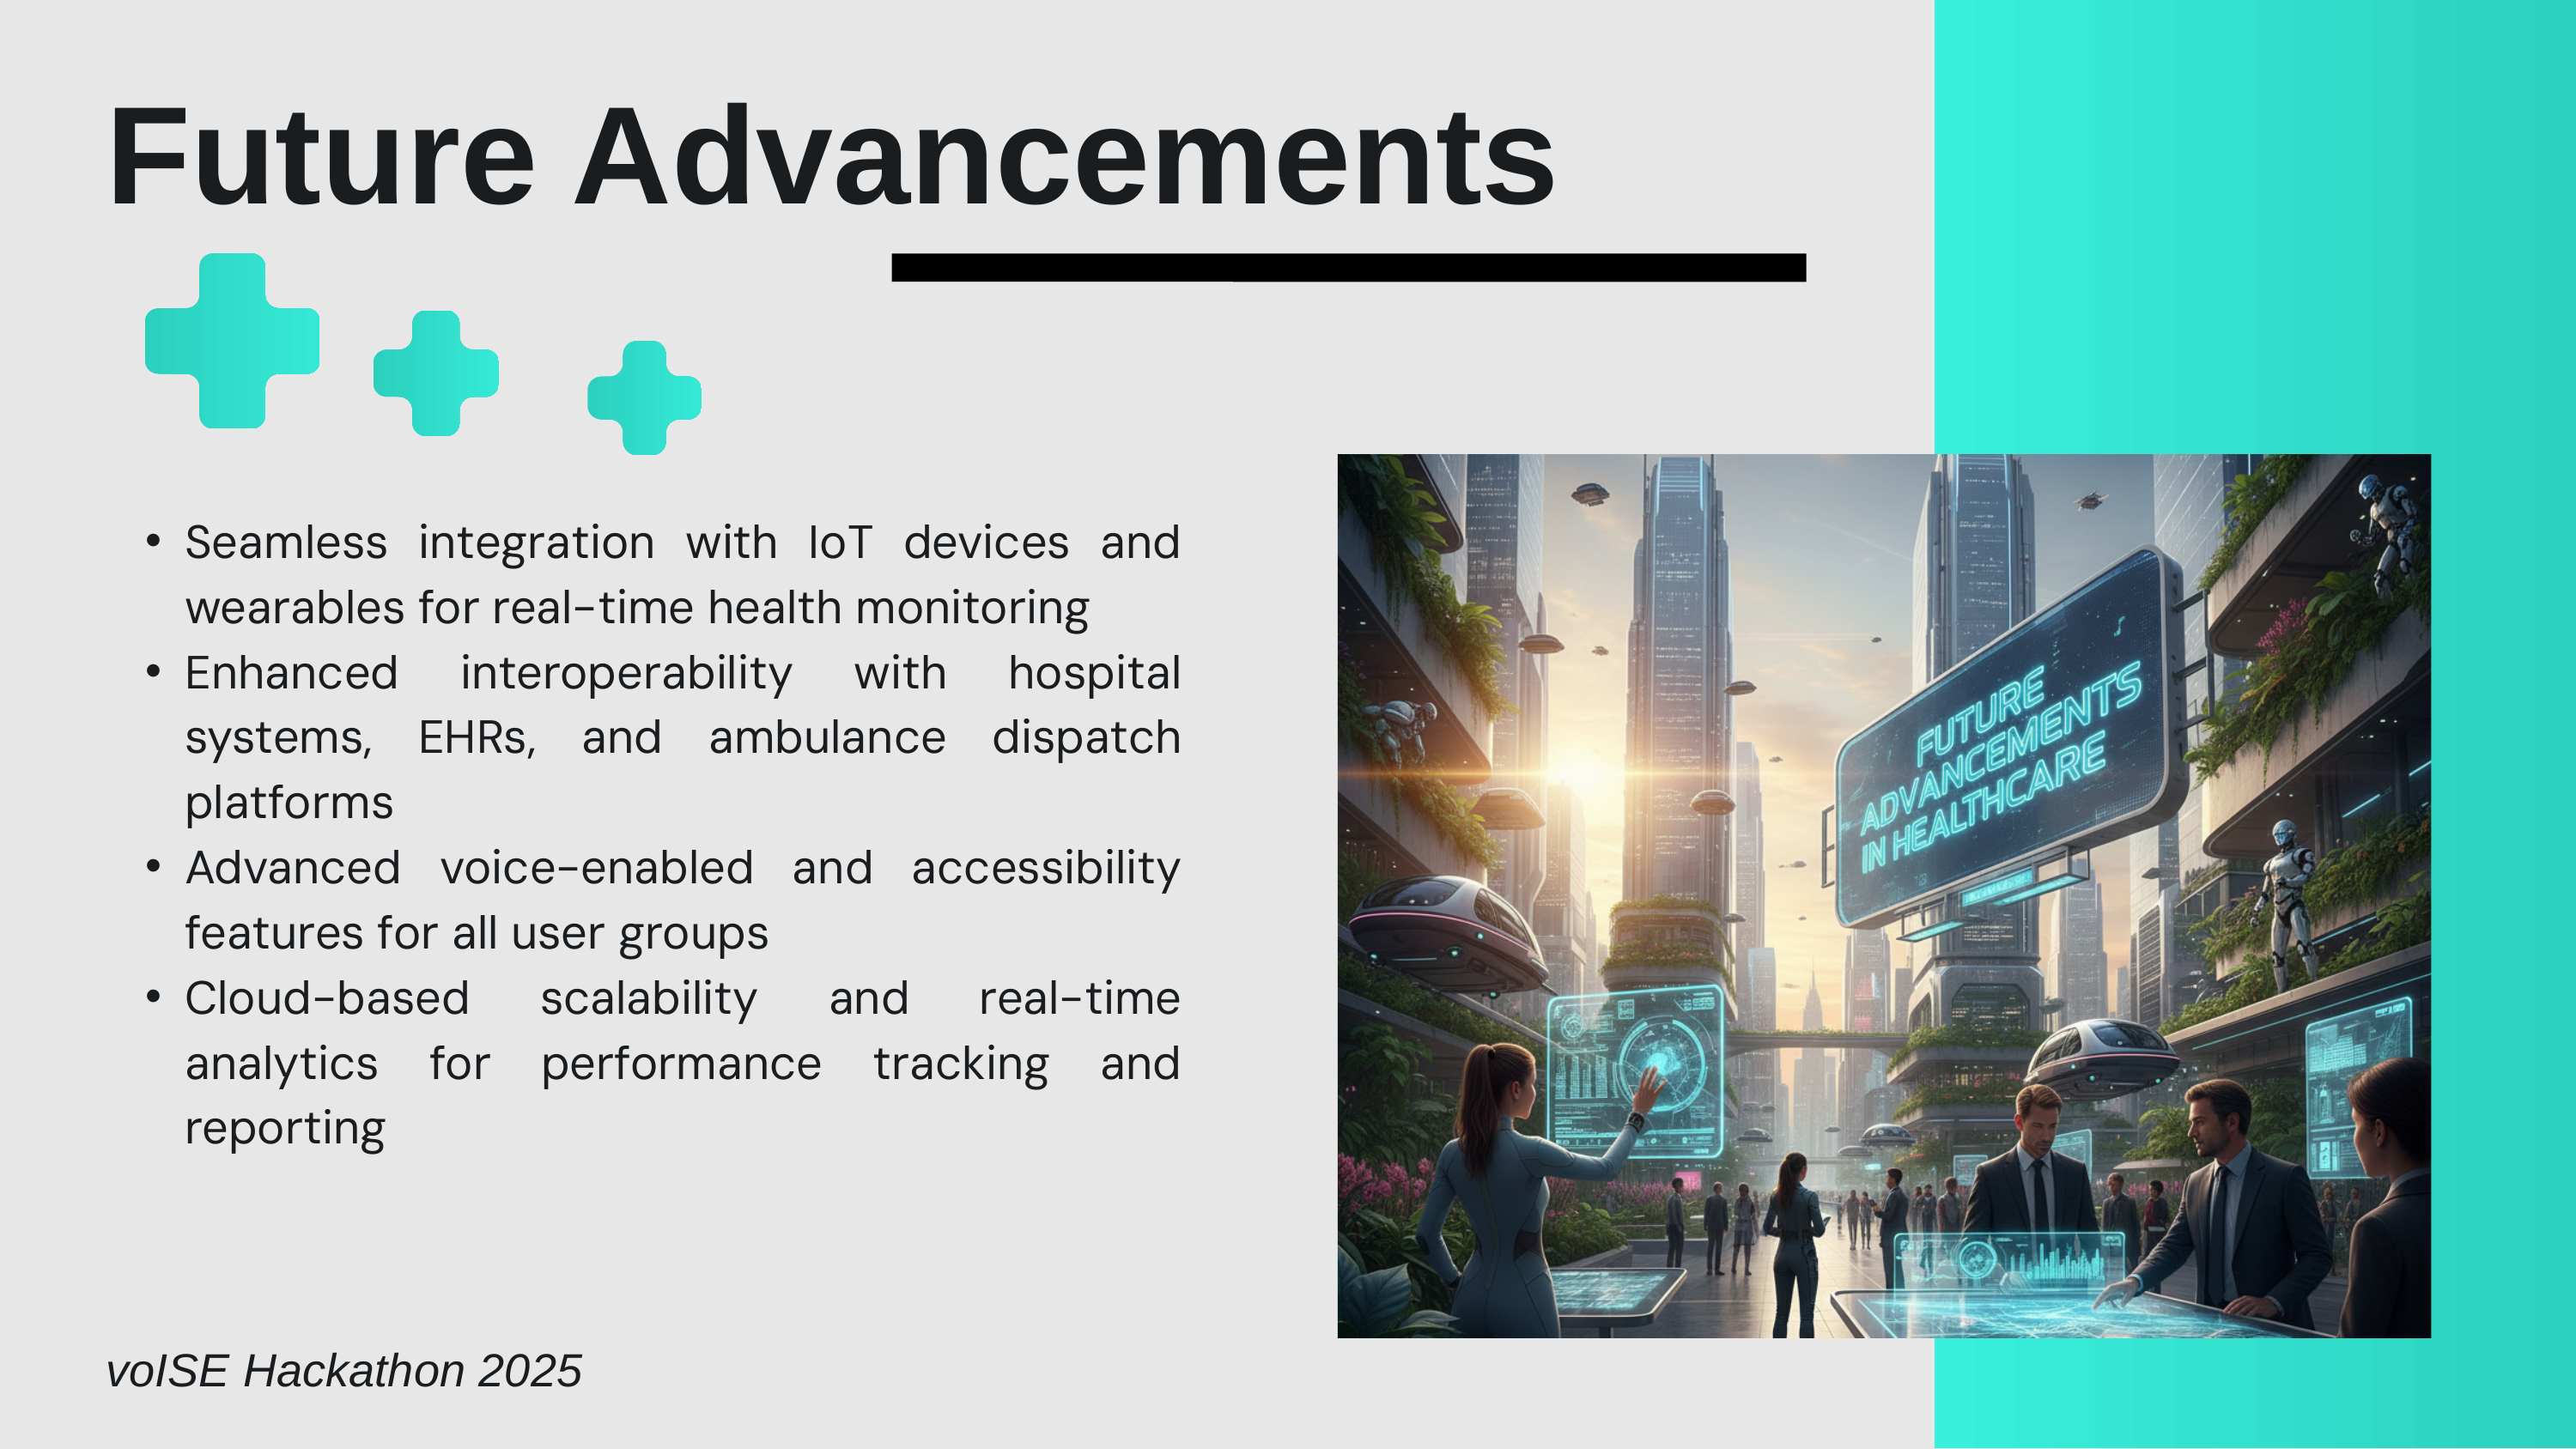

Future Advancements

Seamless integration with IoT devices and wearables for real-time health monitoring
Enhanced interoperability with hospital systems, EHRs, and ambulance dispatch platforms
Advanced voice-enabled and accessibility features for all user groups
Cloud-based scalability and real-time analytics for performance tracking and reporting

voISE Hackathon 2025